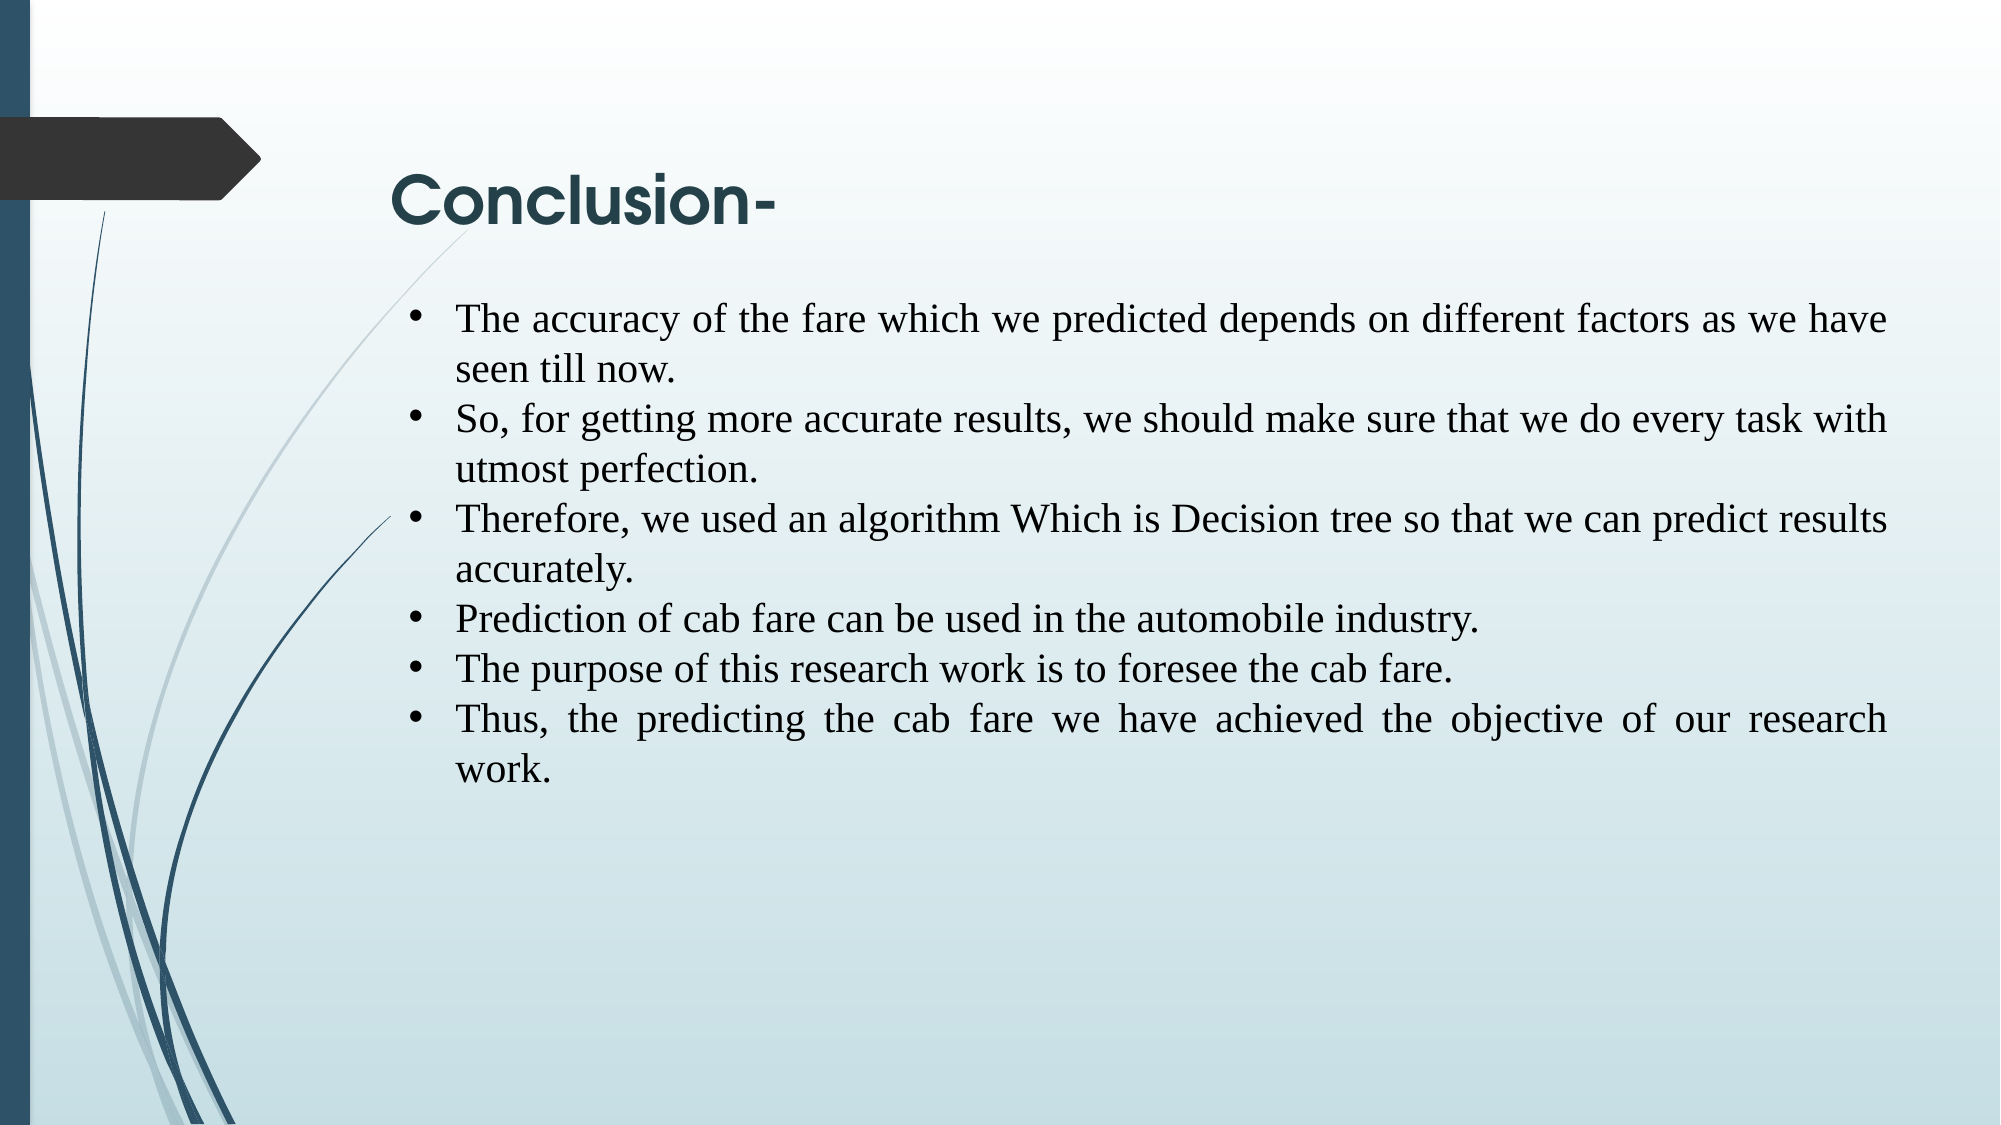

# Conclusion-
The accuracy of the fare which we predicted depends on different factors as we have seen till now.
So, for getting more accurate results, we should make sure that we do every task with utmost perfection.
Therefore, we used an algorithm Which is Decision tree so that we can predict results accurately.
Prediction of cab fare can be used in the automobile industry.
The purpose of this research work is to foresee the cab fare.
Thus, the predicting the cab fare we have achieved the objective of our research work.